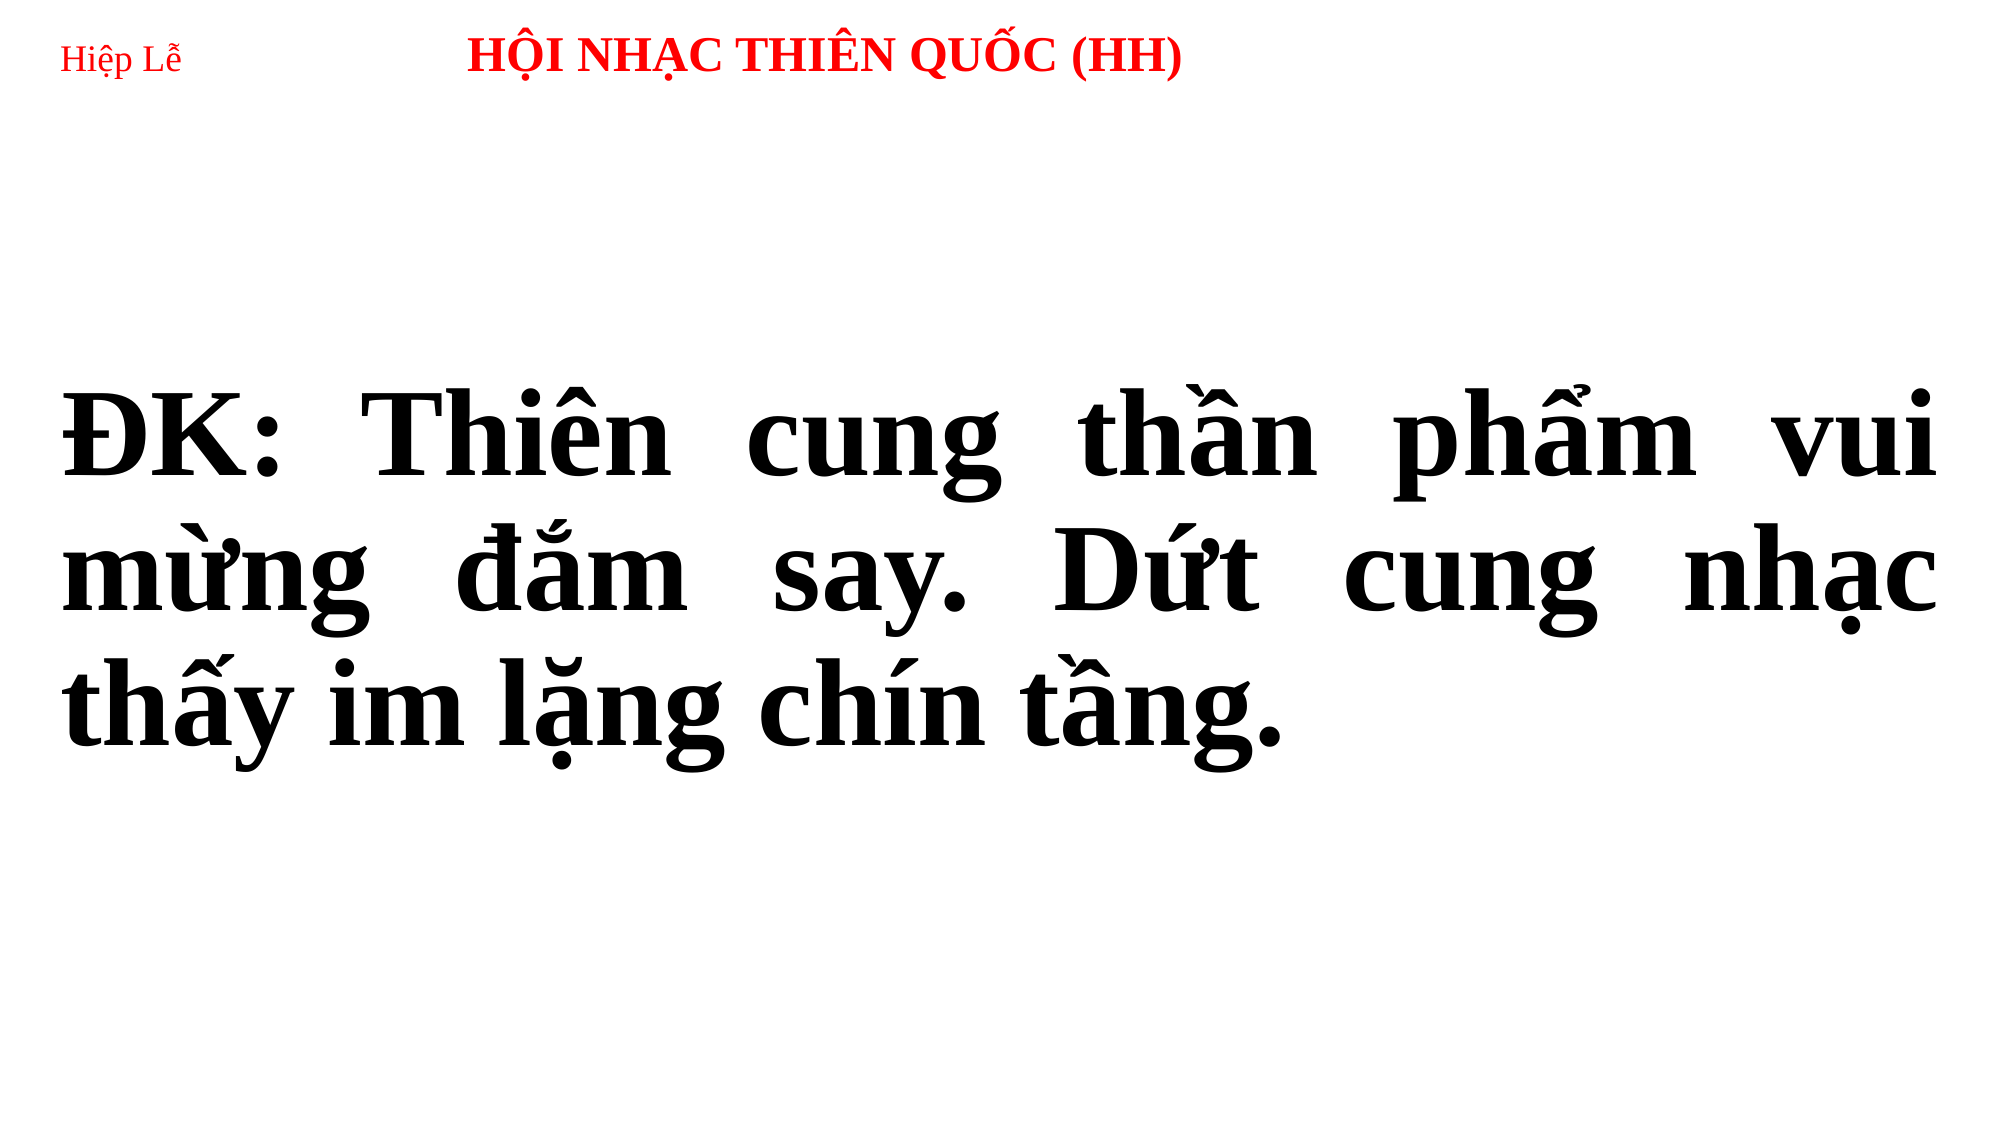

# Hiệp Lễ                              HỘI NHẠC THIÊN QUỐC (HH)
ĐK: Thiên cung thần phẩm vui mừng đắm say. Dứt cung nhạc thấy im lặng chín tầng.